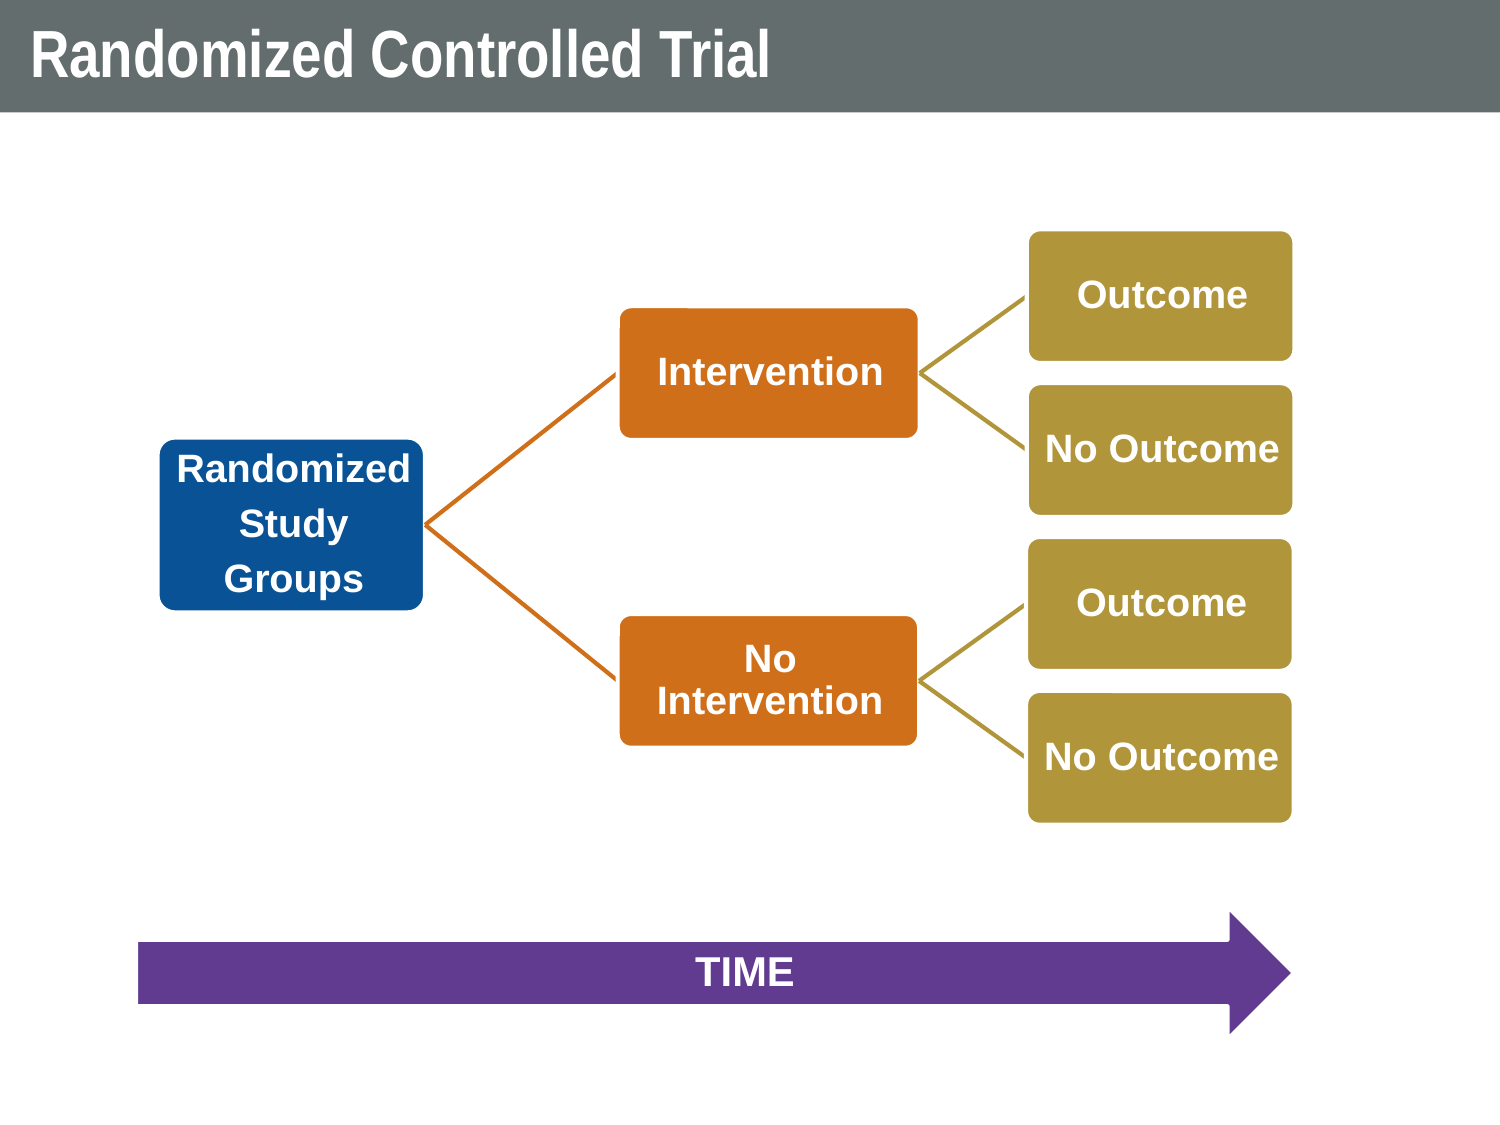

# Randomized Controlled Trial
Randomized
Study
Groups

Intervention

Outcome

No Outcome

No Intervention

Outcome

No Outcome
Randomization
TIME